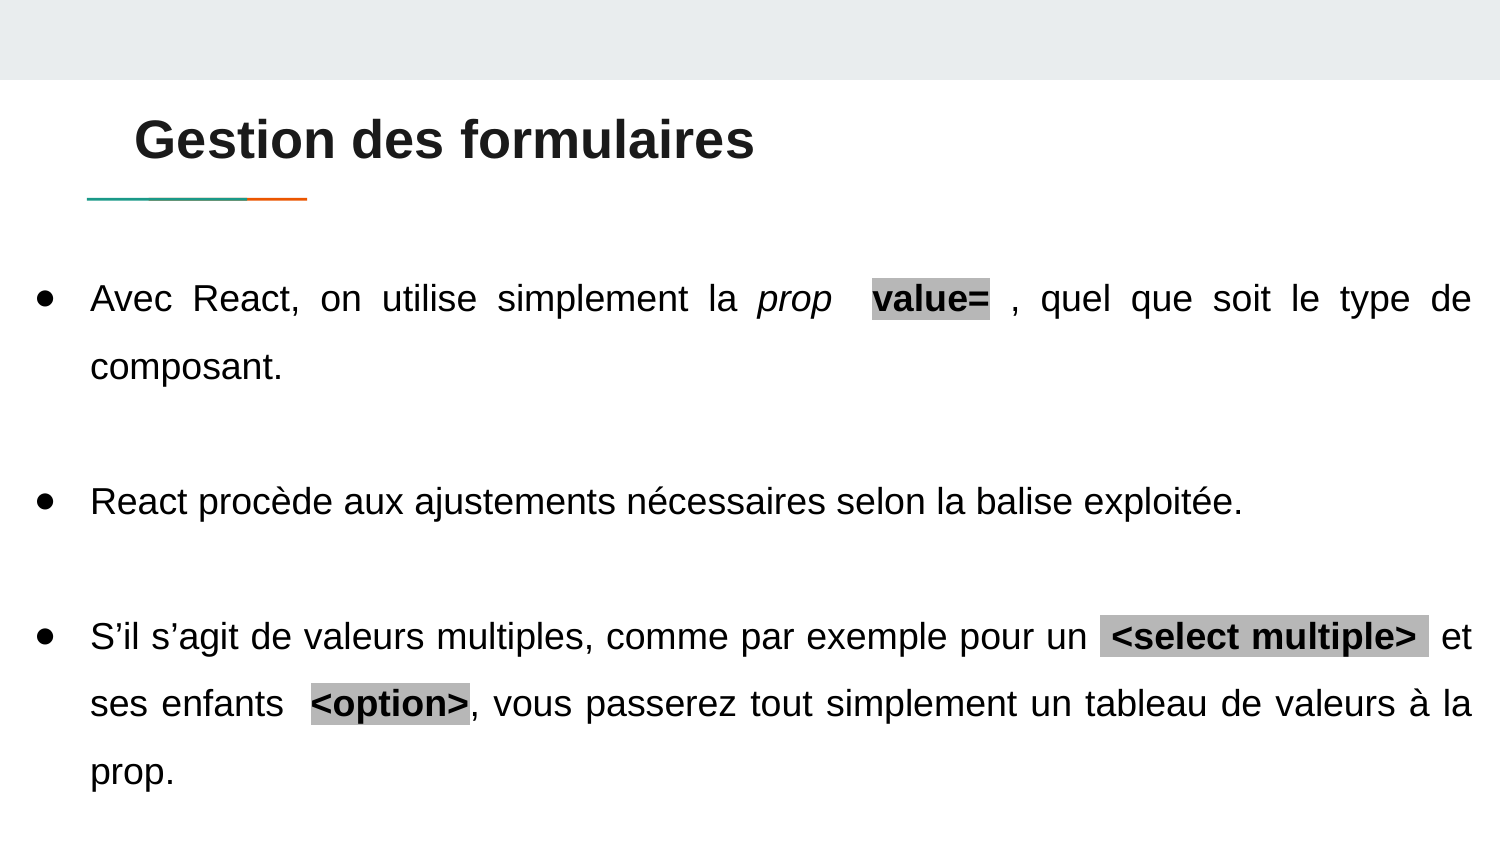

# Gestion des formulaires
Avec React, on utilise simplement la prop  value= , quel que soit le type de composant.

React procède aux ajustements nécessaires selon la balise exploitée.

S’il s’agit de valeurs multiples, comme par exemple pour un  <select multiple>  et ses enfants  <option>, vous passerez tout simplement un tableau de valeurs à la prop.